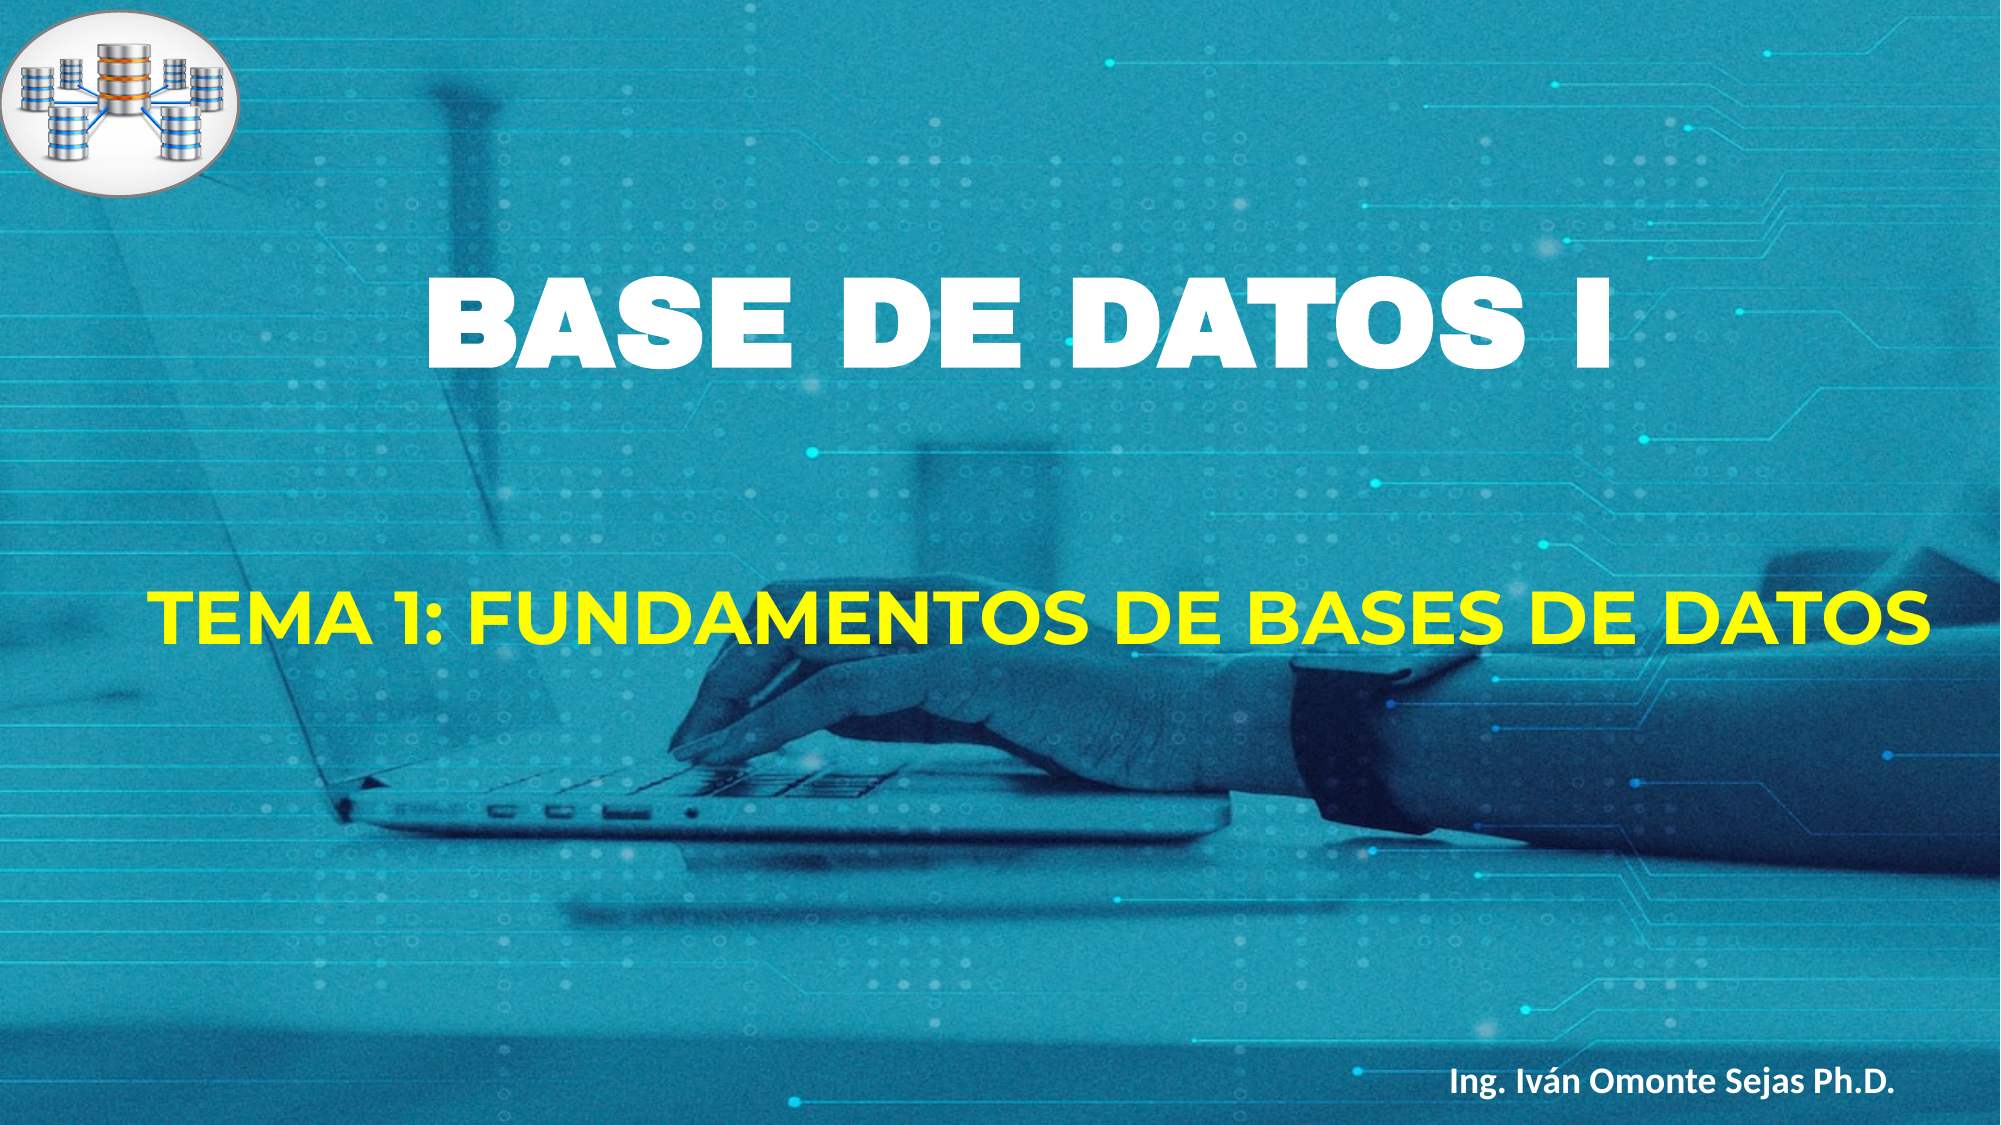

BASE DE DATOS I
TEMA 1: FUNDAMENTOS DE BASES DE DATOS
Ing. Iván Omonte Sejas Ph.D.